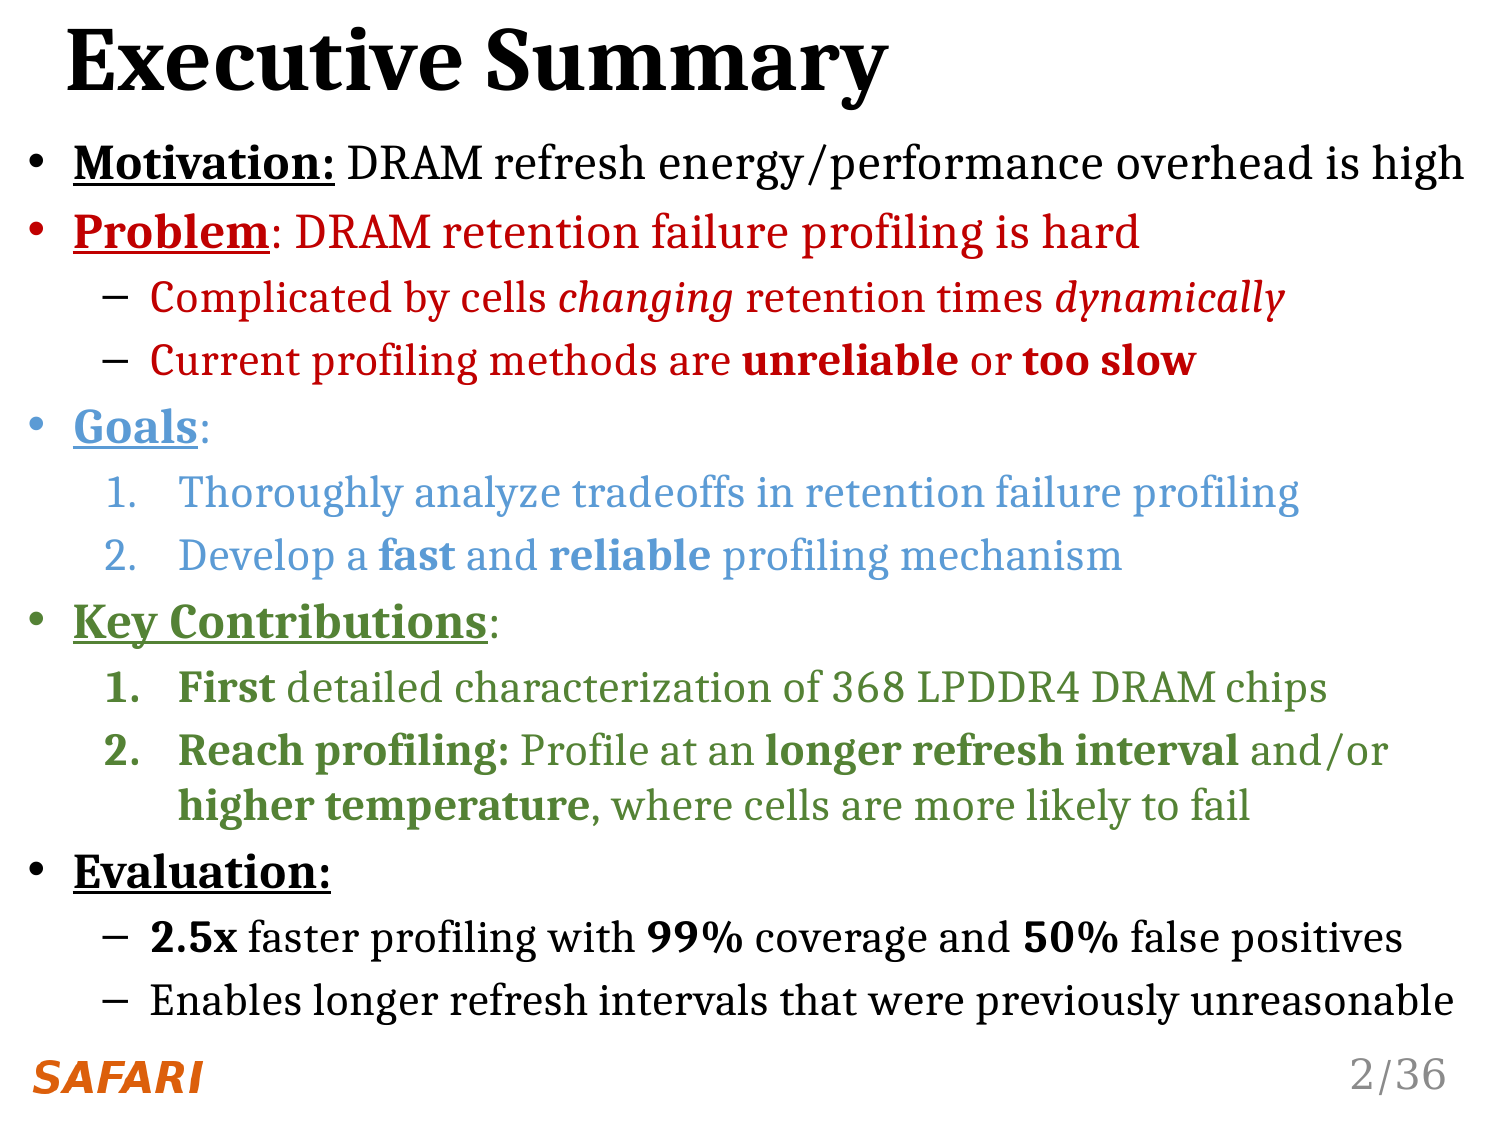

Executive Summary
Motivation: DRAM refresh energy/performance overhead is high
Problem: DRAM retention failure profiling is hard
Complicated by cells changing retention times dynamically
Current profiling methods are unreliable or too slow
Goals:
Thoroughly analyze tradeoffs in retention failure profiling
Develop a fast and reliable profiling mechanism
Key Contributions:
First detailed characterization of 368 LPDDR4 DRAM chips
Reach profiling: Profile at an longer refresh interval and/or higher temperature, where cells are more likely to fail
Evaluation:
2.5x faster profiling with 99% coverage and 50% false positives
Enables longer refresh intervals that were previously unreasonable
2/36